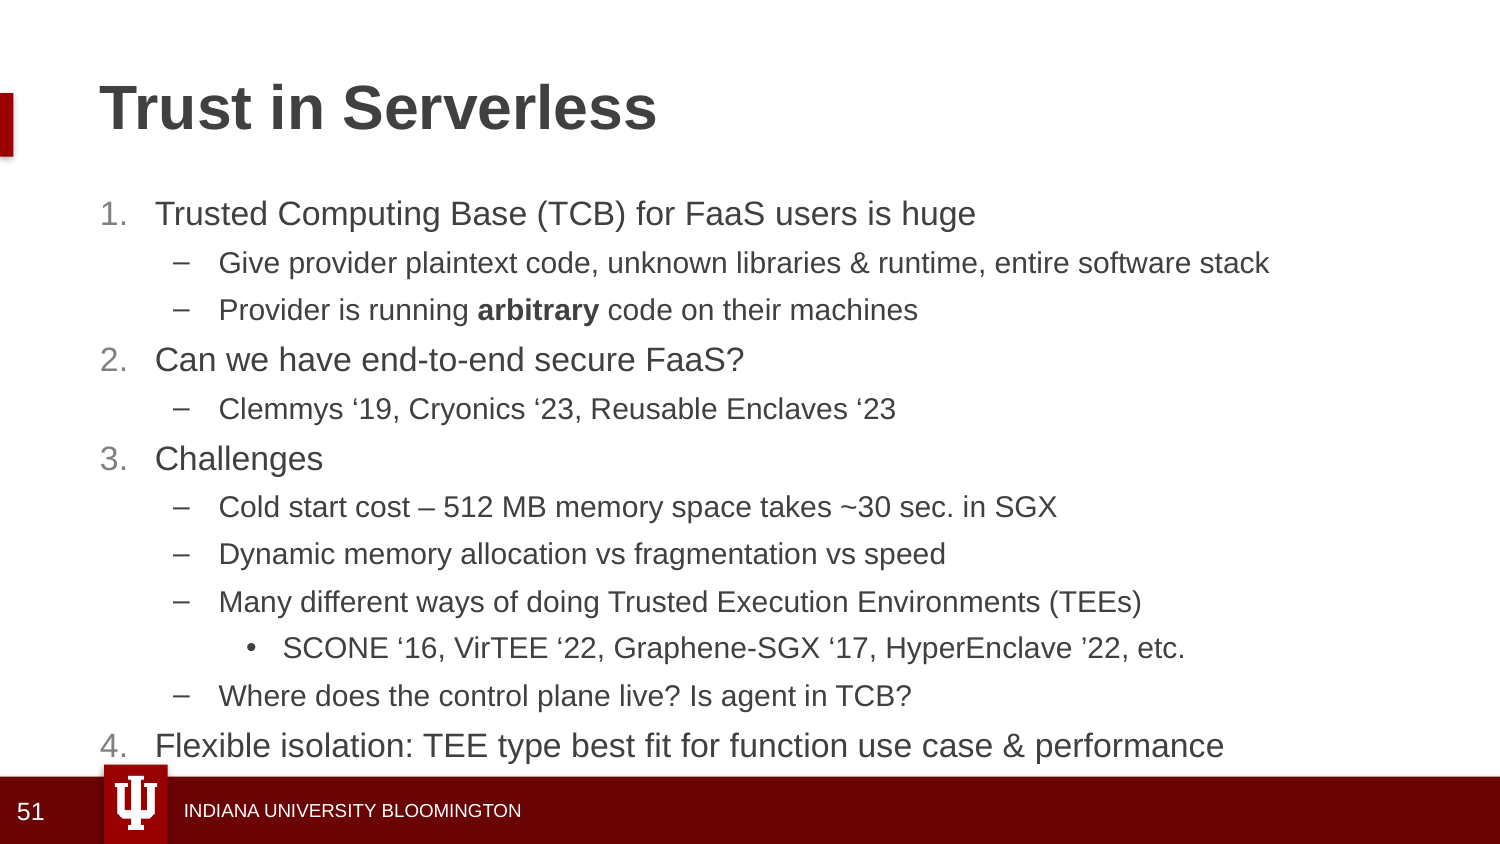

# Trust in Serverless

Trusted Computing Base (TCB) for FaaS users is huge
Give provider plaintext code, unknown libraries & runtime, entire software stack
Provider is running arbitrary code on their machines
Can we have end-to-end secure FaaS?
Clemmys ‘19, Cryonics ‘23, Reusable Enclaves ‘23
Challenges
Cold start cost – 512 MB memory space takes ~30 sec. in SGX
Dynamic memory allocation vs fragmentation vs speed
Many different ways of doing Trusted Execution Environments (TEEs)
SCONE ‘16, VirTEE ‘22, Graphene-SGX ‘17, HyperEnclave ’22, etc.
Where does the control plane live? Is agent in TCB?
Flexible isolation: TEE type best fit for function use case & performance
51